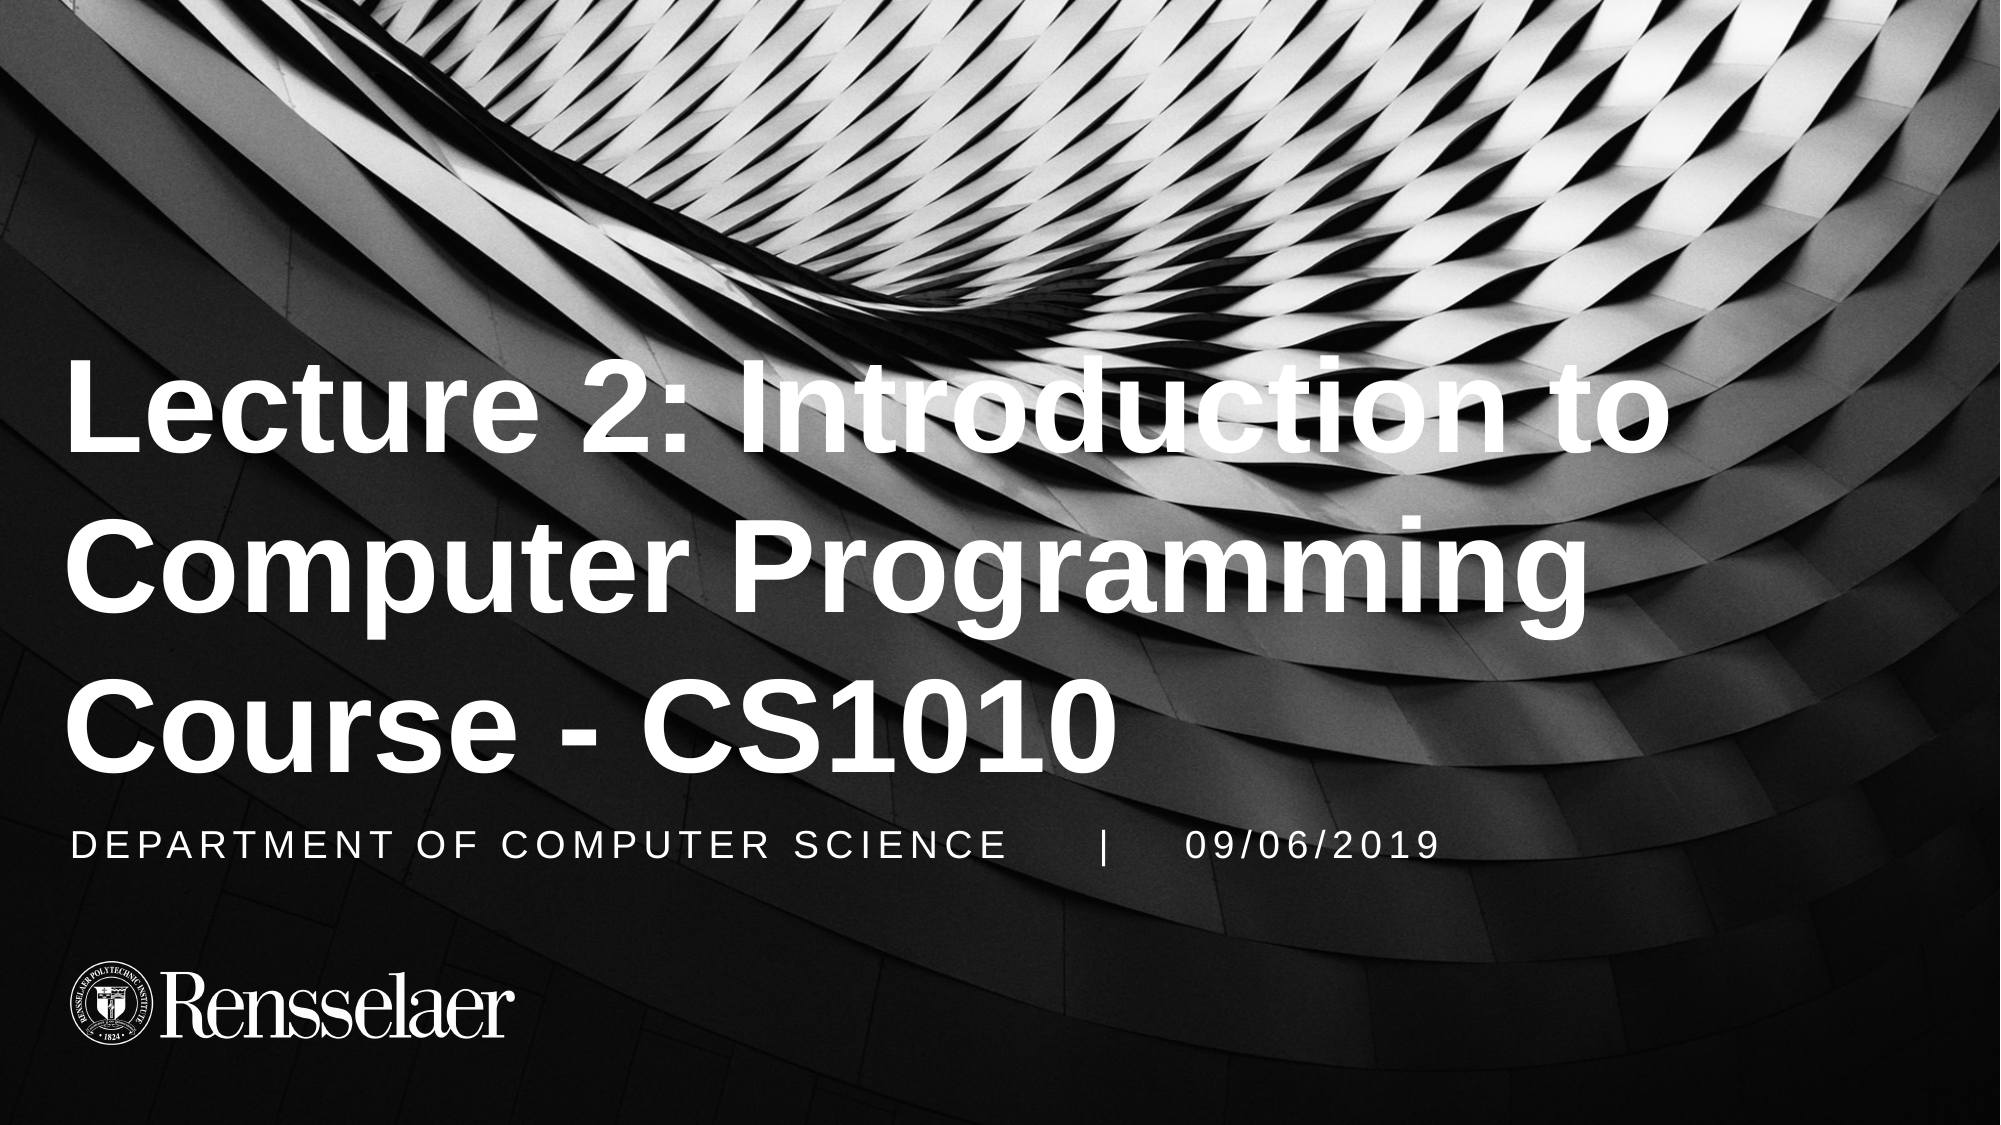

# Lecture 2: Introduction to Computer Programming Course - CS1010
DEPARTMENT OF COMPUTER SCIENCE     |    09/06/2019